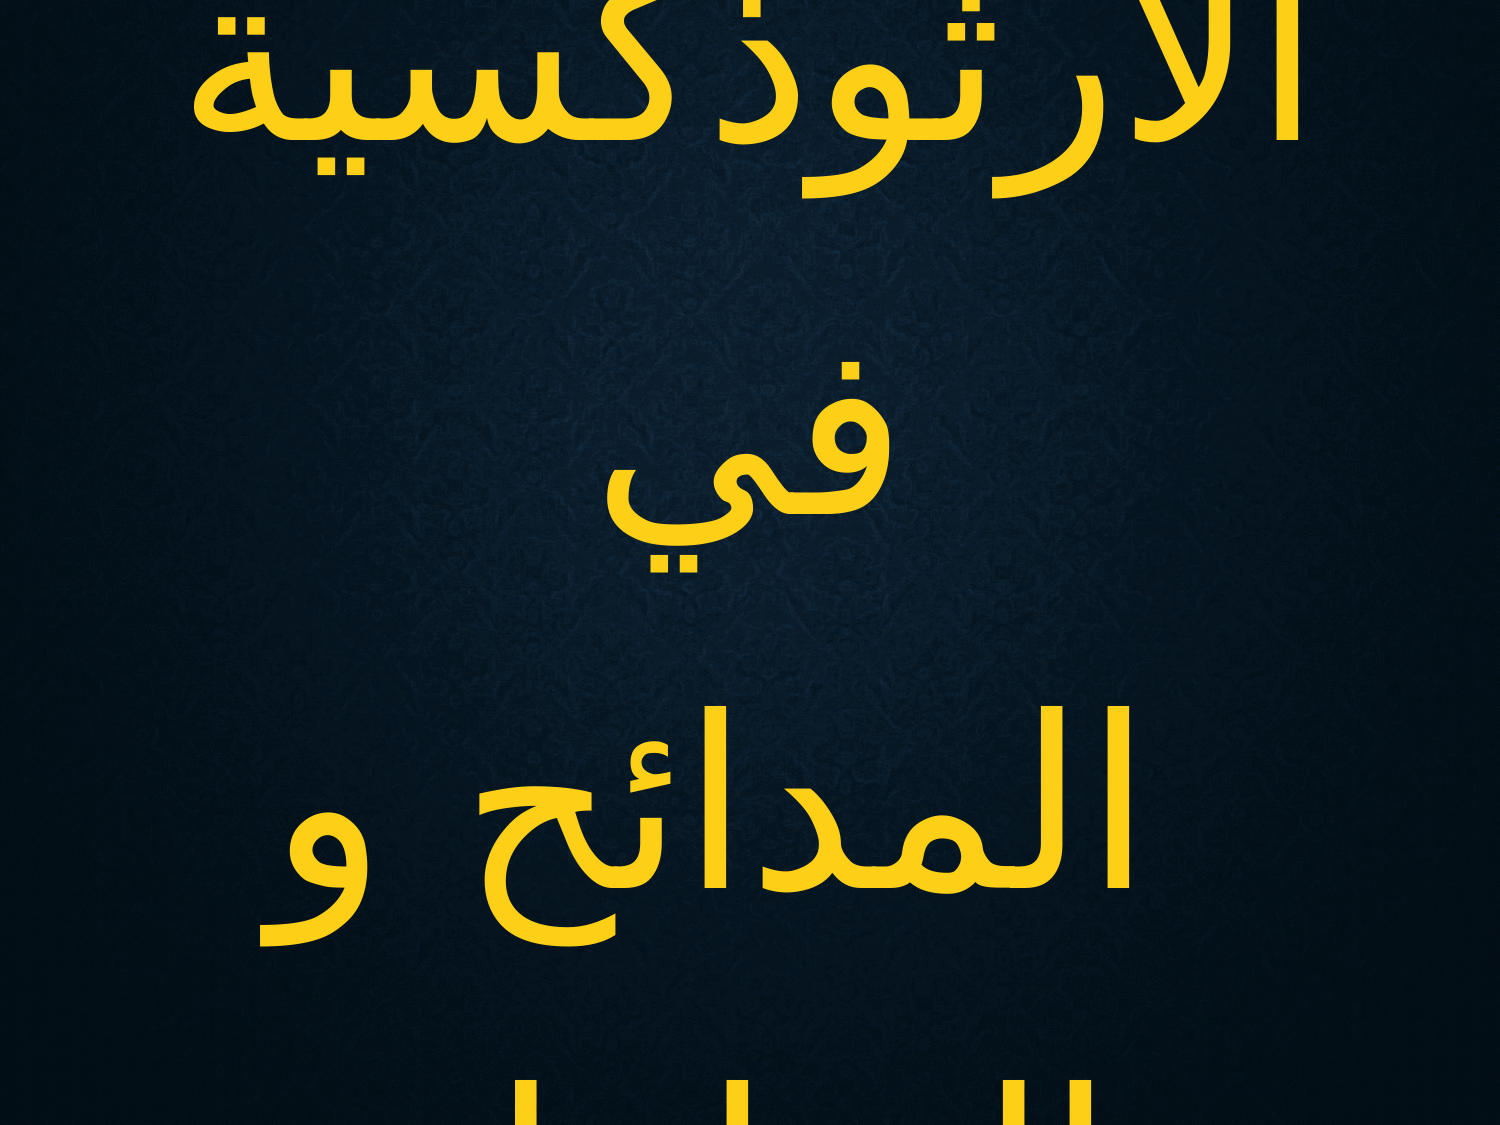

# الدرة الأرثوذكسية في المدائح و التراتيل الكنسية